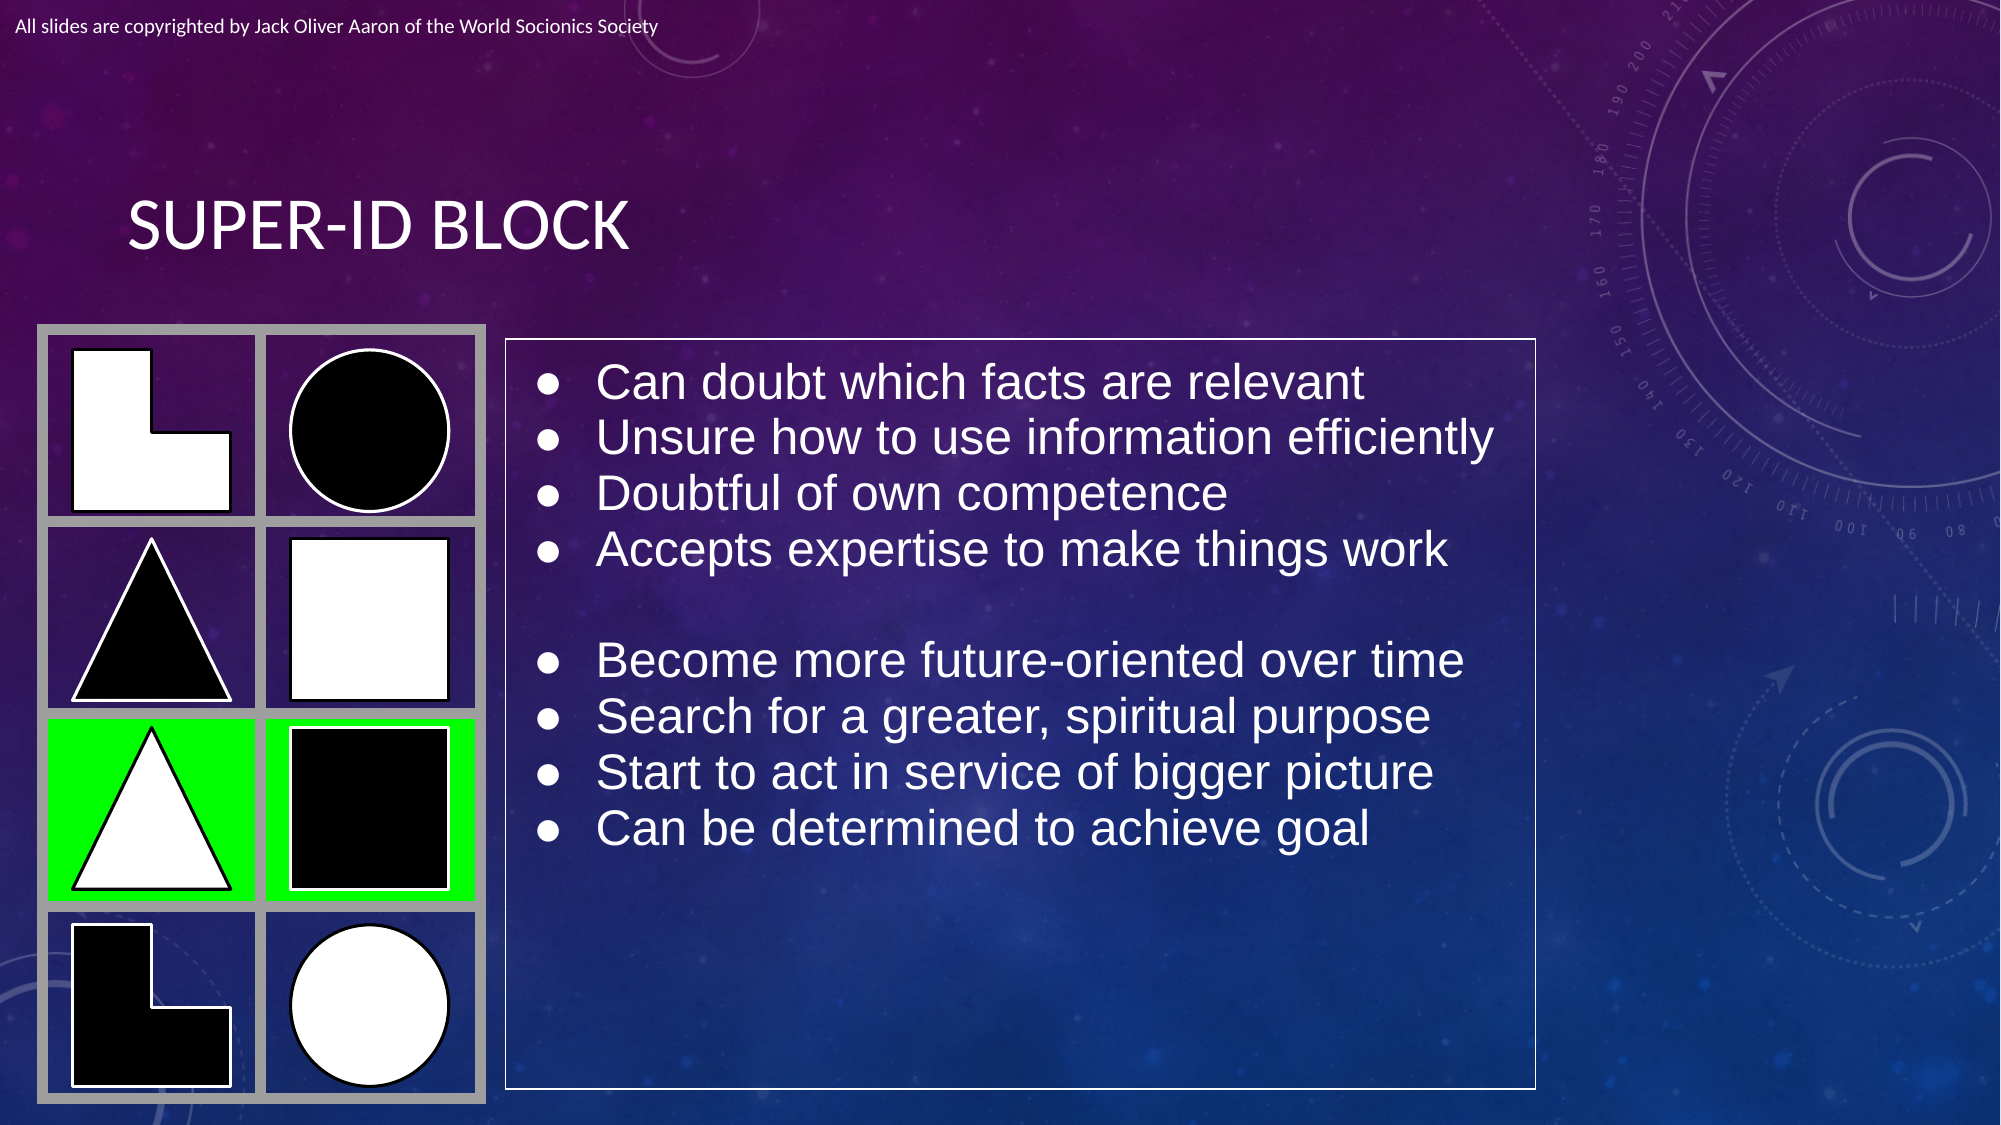

All slides are copyrighted by Jack Oliver Aaron of the World Socionics Society
# SUPER-ID BLOCK
|  |  |
| --- | --- |
|  |  |
|  |  |
|  |  |
| Can doubt which facts are relevant Unsure how to use information efficiently Doubtful of own competence Accepts expertise to make things work Become more future-oriented over time Search for a greater, spiritual purpose Start to act in service of bigger picture Can be determined to achieve goal |
| --- |